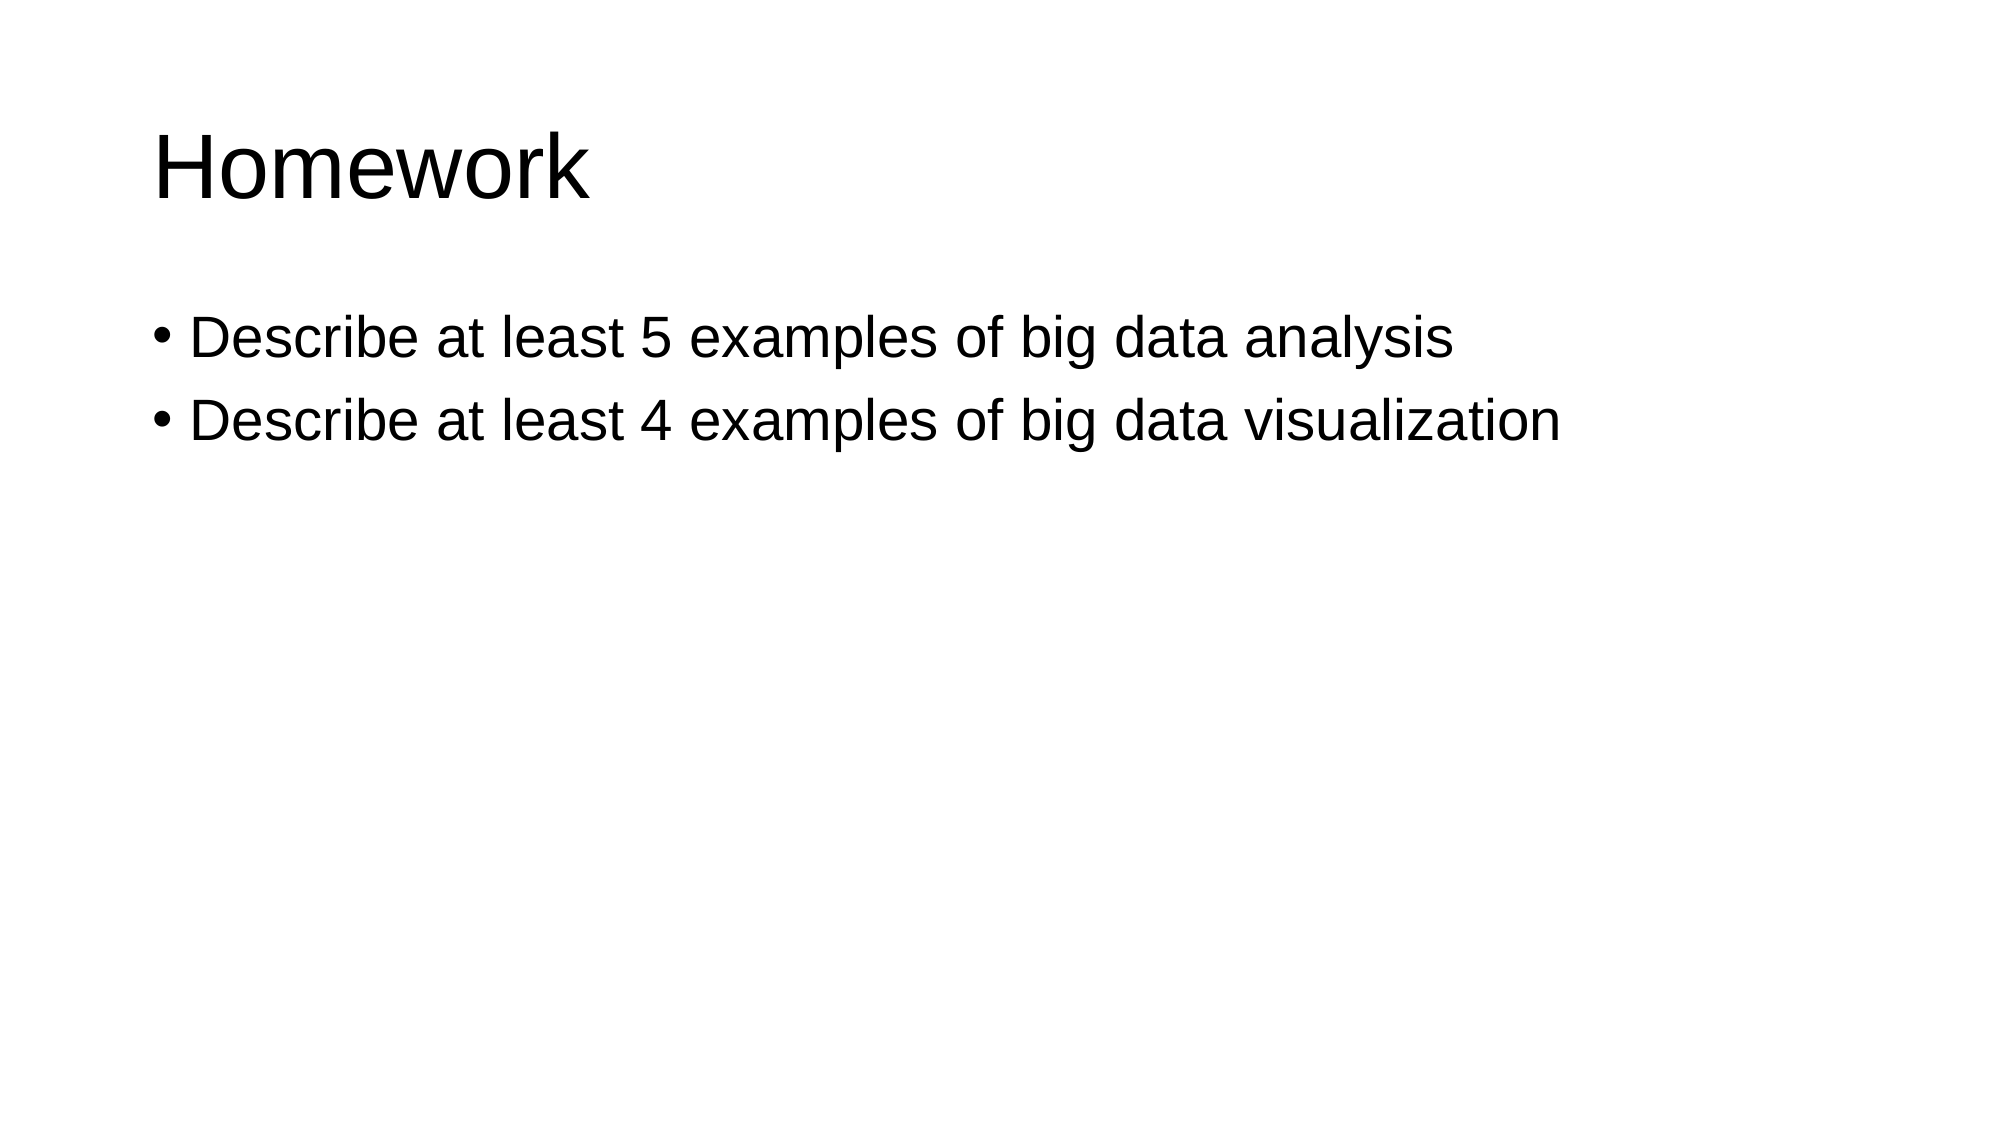

# Homework
Describe at least 5 examples of big data analysis
Describe at least 4 examples of big data visualization